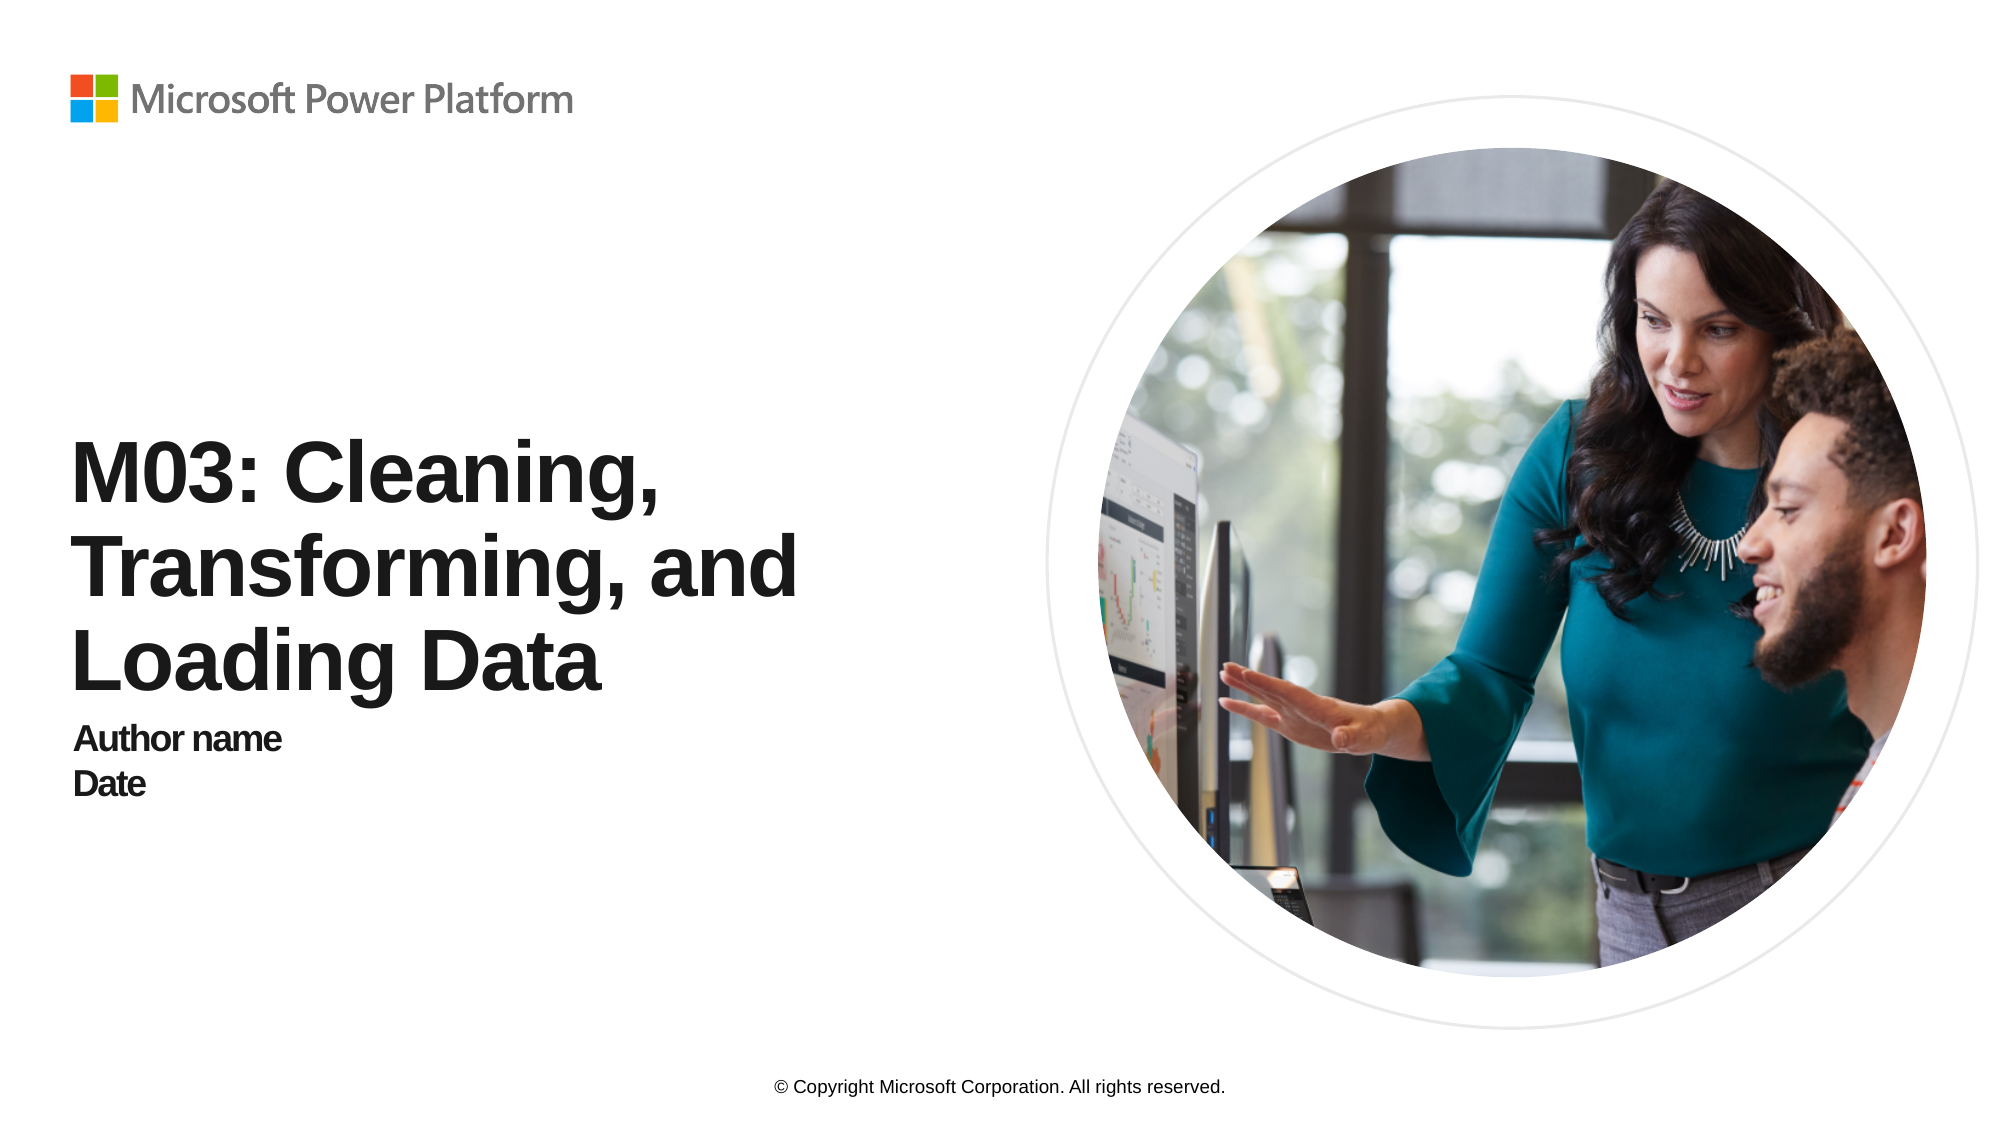

# M03: Cleaning, Transforming, and Loading Data
Author name
Date